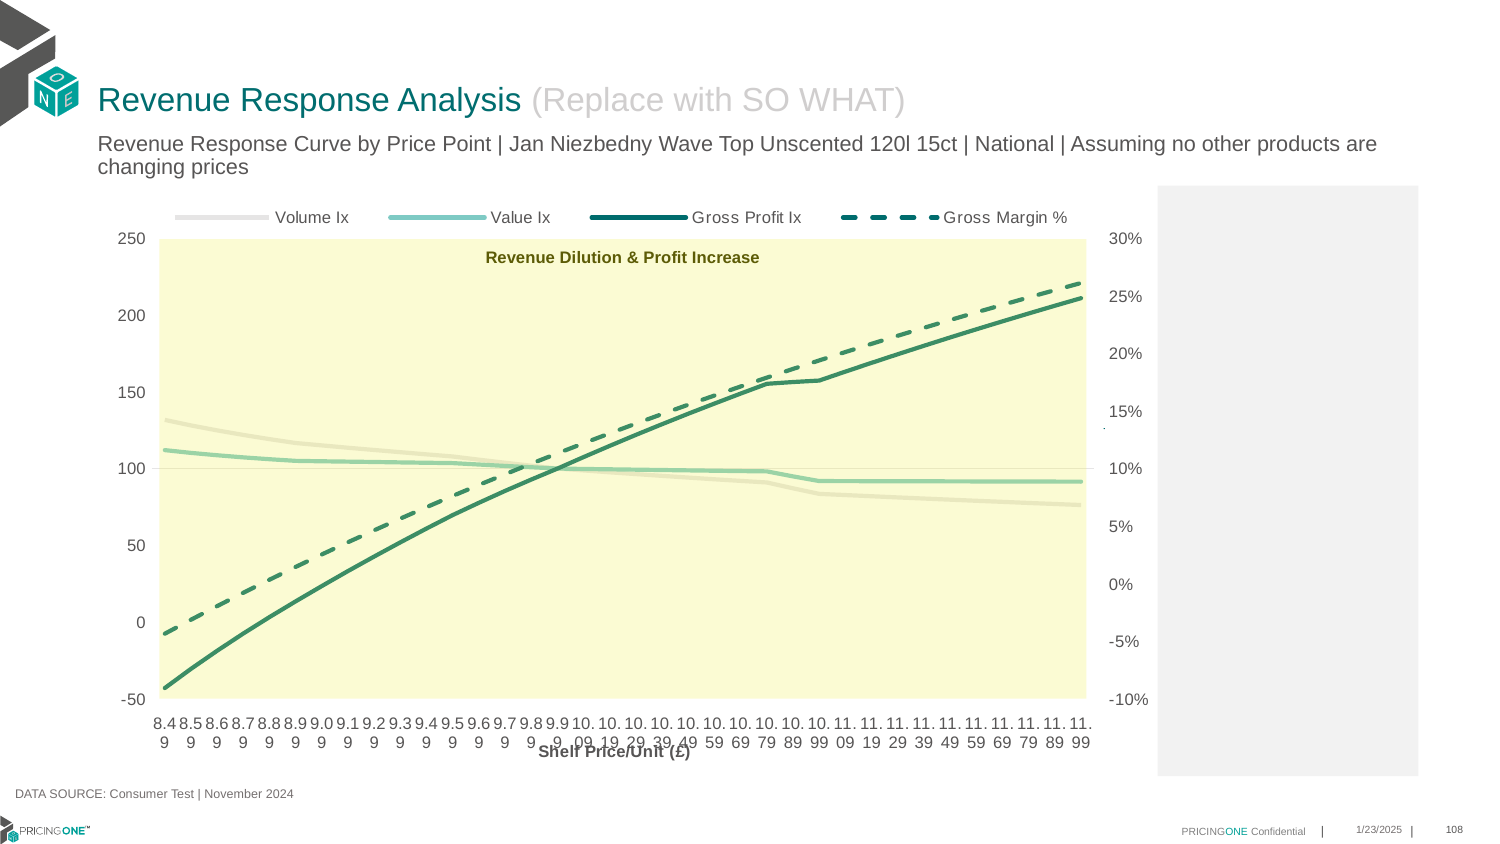

# Revenue Response Analysis (Replace with SO WHAT)

Revenue Response Curve by Price Point | Jan Niezbedny Wave Top Unscented 120l 15ct | National | Assuming no other products are changing prices

### Chart:

| Category | Volume Ix | Value Ix | Gross Profit Ix | Gross Margin % |
|---|---|---|---|---|
| 8.49 | 131.69001376055152 | 111.98619573743993 | -42.99335847990599 | -0.043481451985034794 |
| 8.59 | 128.08935376253785 | 110.203247688451 | -30.48932417145709 | -0.03133382157775862 |
| 8.69 | 124.83476465187064 | 108.64942828190603 | -18.674450578267354 | -0.019465768395045525 |
| 8.79 | 121.86611666478345 | 107.2822162266994 | -7.453103243165327 | -0.00786775055209865 |
| 8.89 | 119.13666139145458 | 106.06858985137715 | 3.249405365666991 | 0.0034693445047304108 |
| 8.99 | 116.60972349214569 | 104.98272017018691 | 13.492363299645804 | 0.014554223876201545 |
| 9.09 | 115.06452866424172 | 104.73856987958656 | 23.488767989462968 | 0.025395211512326887 |
| 9.19 | 113.55501480502579 | 104.49646949043631 | 33.22226487713122 | 0.036000269058438755 |
| 9.29 | 112.08010429300441 | 104.25648283323153 | 42.701915677385735 | 0.04637701535490344 |
| 9.39 | 110.6387590547706 | 104.01866795249654 | 51.93641891475102 | 0.05653274469084697 |
| 9.49 | 109.22997824559204 | 103.78307687759249 | 60.93412616828138 | 0.066474443903799 |
| 9.59 | 107.85279616179237 | 103.5497554770497 | 69.70305723037265 | 0.07620880840949443 |
| 9.69 | 105.76647483248966 | 102.60153836861916 | 77.70764231489193 | 0.08574225723911803 |
| 9.79 | 103.7658637152575 | 101.69576345248446 | 85.41379928906764 | 0.09508094715495957 |
| 9.89 | 101.84541429072856 | 100.82949531006793 | 92.83920599607599 | 0.10423078590971226 |
| 9.99 | 100.0 | 100.0 | 100.0 | 0.11319744470941455 |
| 10.09 | 98.76373791099218 | 99.74883012464342 | 107.49699979788869 | 0.12198636993528764 |
| 10.19 | 97.55747821133214 | 99.50360952411317 | 114.81062814075749 | 0.1306027941753729 |
| 10.29 | 96.38016608314027 | 99.26414890390885 | 121.94751376875396 | 0.13905174661293027 |
| 10.39 | 95.23079271667233 | 99.03026477153033 | 128.91397422621353 | 0.14733806281492337 |
| 10.49 | 94.10839261369186 | 98.80177889786533 | 135.71603234872555 | 0.15546639396063427 |
| 10.59 | 93.01204111509496 | 98.57851785496176 | 142.3594316593578 | 0.16344121554740826 |
| 10.69 | 91.94085213119911 | 98.36031262273099 | 148.84965077826712 | 0.17126683560776937 |
| 10.79 | 90.8939760550695 | 98.14699825753 | 155.1919169379583 | 0.17894740246960653 |
| 10.89 | 87.06370828015156 | 94.88294501358179 | 156.34986698955865 | 0.186486912088802 |
| 10.99 | 83.48131219254661 | 91.81480616925317 | 157.29756778124272 | 0.19388921498153341 |
| 11.09 | 82.69487673391674 | 91.7747839473817 | 163.1279870204081 | 0.2011580227815198 |
| 11.19 | 81.92232958214304 | 91.73462323458999 | 168.84794111827344 | 0.20829691444567056 |
| 11.29 | 81.16328733614885 | 91.69430664484298 | 174.46029080729747 | 0.21530934212994307 |
| 11.39 | 80.41738082302126 | 91.65381770373506 | 179.96779301003744 | 0.2221986367556677 |
| 11.49 | 79.68425444964024 | 91.6131408129198 | 185.37310562454786 | 0.2289680132852091 |
| 11.59 | 78.96356558781116 | 91.5722612145837 | 190.67879204644134 | 0.2356205757245083 |
| 11.69 | 78.2549839912167 | 91.53116495633572 | 195.88732544416266 | 0.24215932186886707 |
| 11.79 | 77.55819124255441 | 91.48983885680363 | 201.00109280294961 | 0.2485871478072141 |
| 11.89 | 76.87288022928198 | 91.44827047216992 | 206.02239875196088 | 0.25490685219907927 |
| 11.99 | 76.19875464644743 | 91.4064480638156 | 210.95346918806658 | 0.2611211403375357 |
Revenue Dilution & Profit Increase

DATA SOURCE: Consumer Test | November 2024

1/23/2025
108